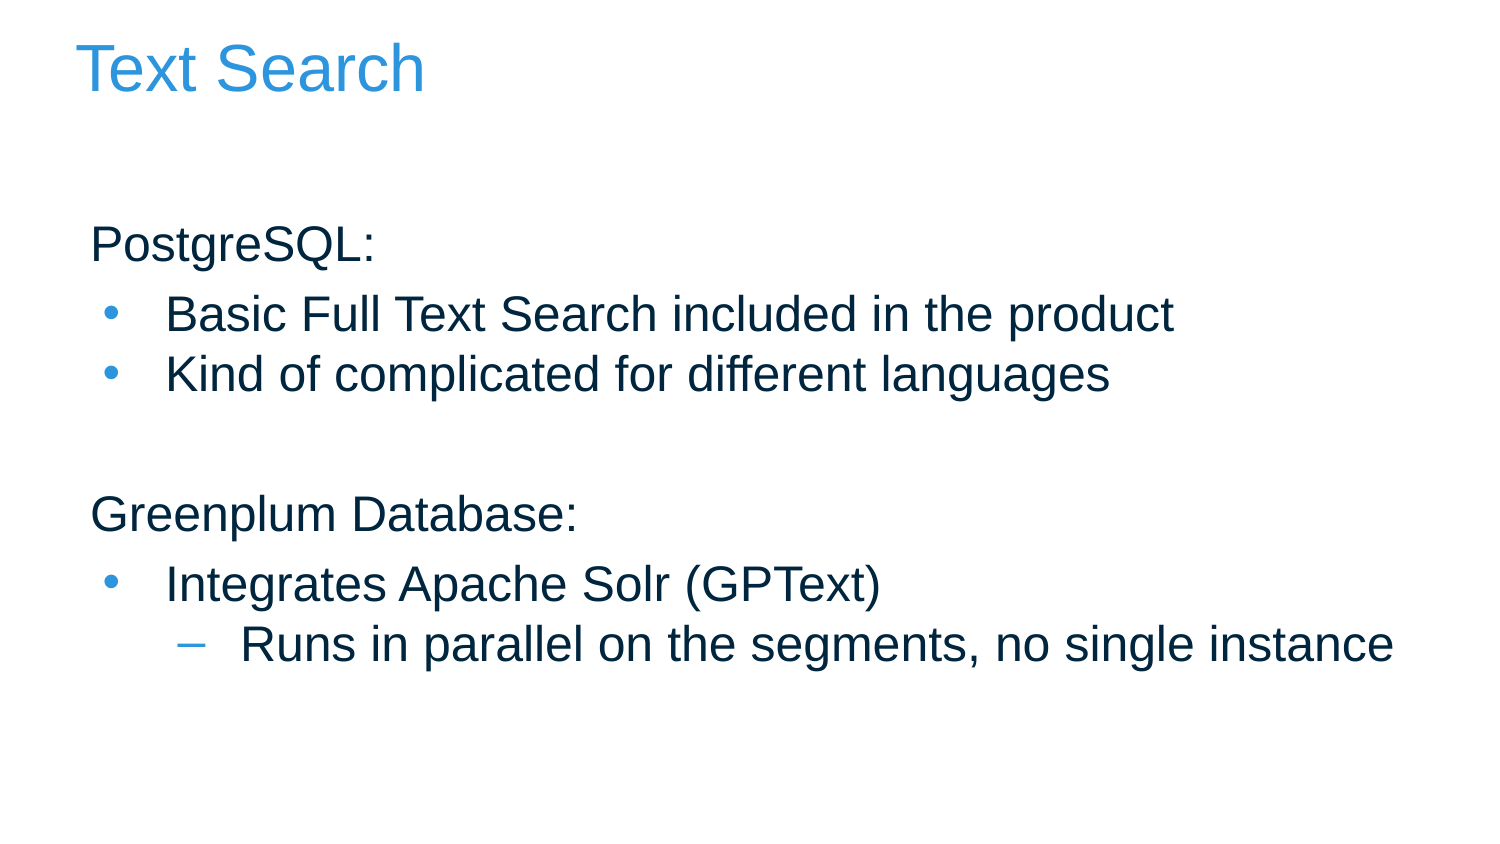

# Text Search
PostgreSQL:
Basic Full Text Search included in the product
Kind of complicated for different languages

Greenplum Database:
Integrates Apache Solr (GPText)
Runs in parallel on the segments, no single instance